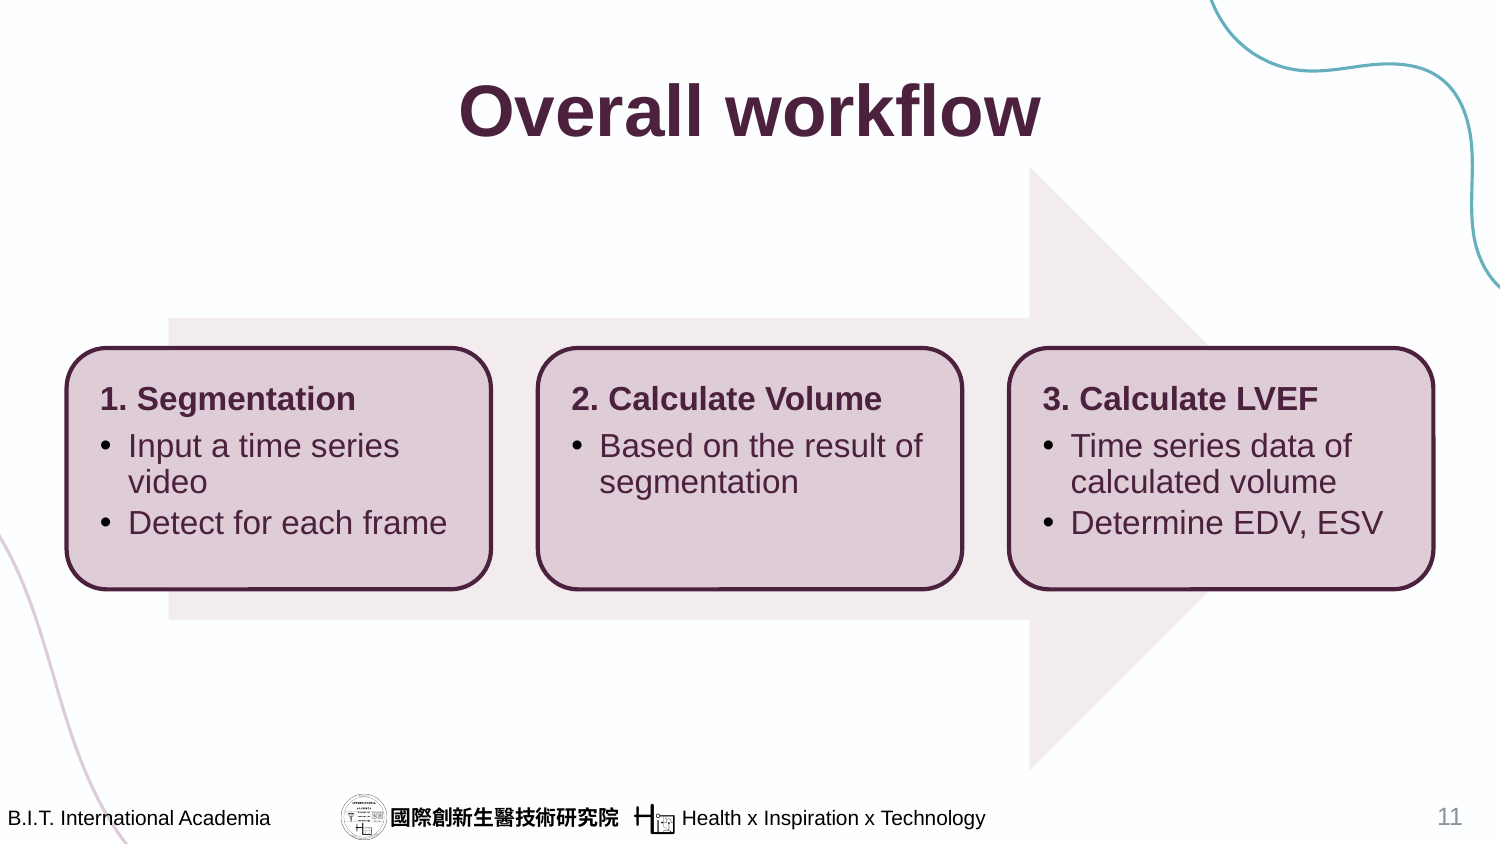

# Overall workflow
1. Segmentation
Input a time series video
Detect for each frame
2. Calculate Volume
Based on the result of segmentation
3. Calculate LVEF
Time series data of calculated volume
Determine EDV, ESV
11